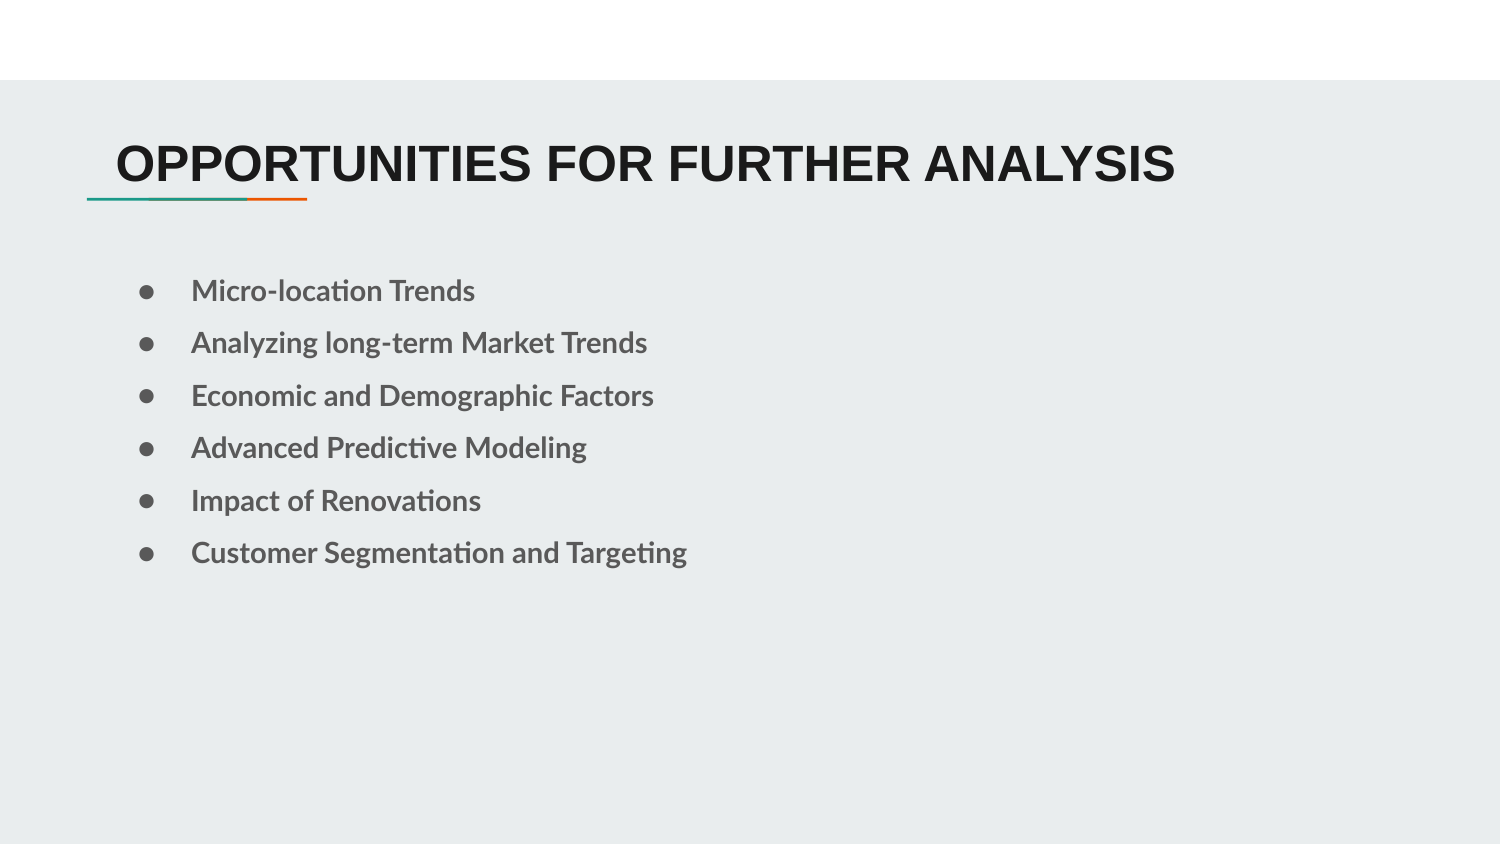

OPPORTUNITIES FOR FURTHER ANALYSIS

Micro-location Trends
Analyzing long-term Market Trends
Economic and Demographic Factors
Advanced Predictive Modeling
Impact of Renovations
Customer Segmentation and Targeting